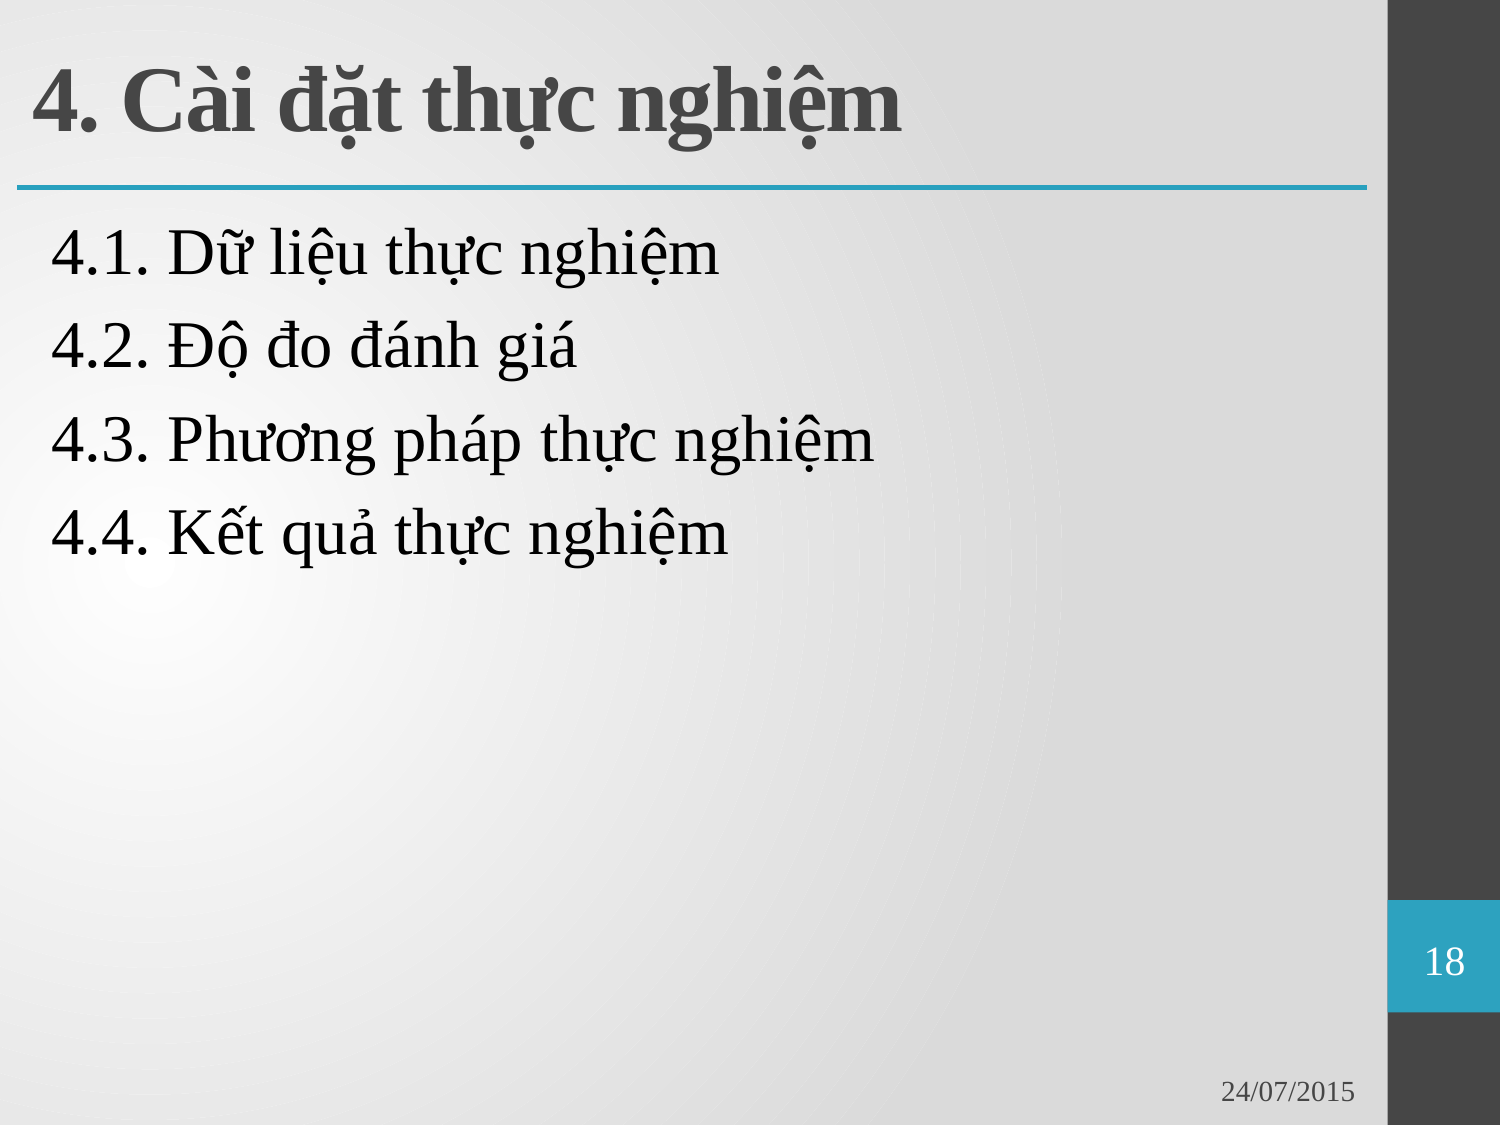

# 4. Cài đặt thực nghiệm
4.1. Dữ liệu thực nghiệm
4.2. Độ đo đánh giá
4.3. Phương pháp thực nghiệm
4.4. Kết quả thực nghiệm
18
24/07/2015